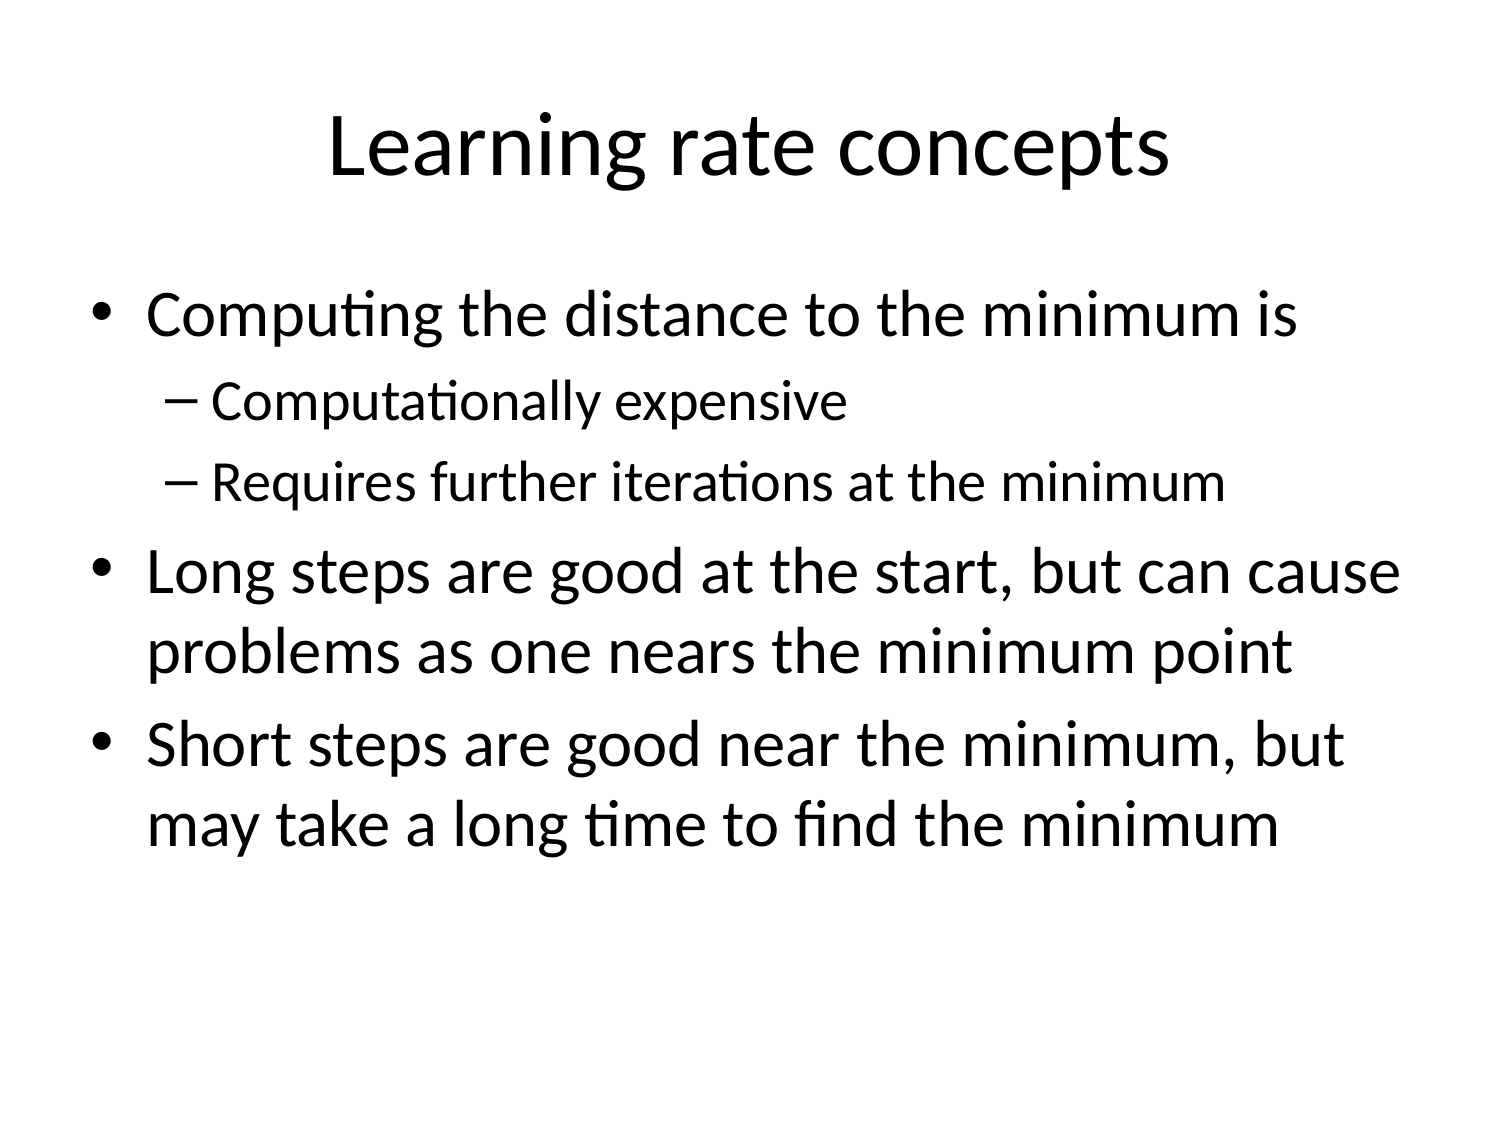

# Learning rate concepts
Computing the distance to the minimum is
Computationally expensive
Requires further iterations at the minimum
Long steps are good at the start, but can cause problems as one nears the minimum point
Short steps are good near the minimum, but may take a long time to find the minimum